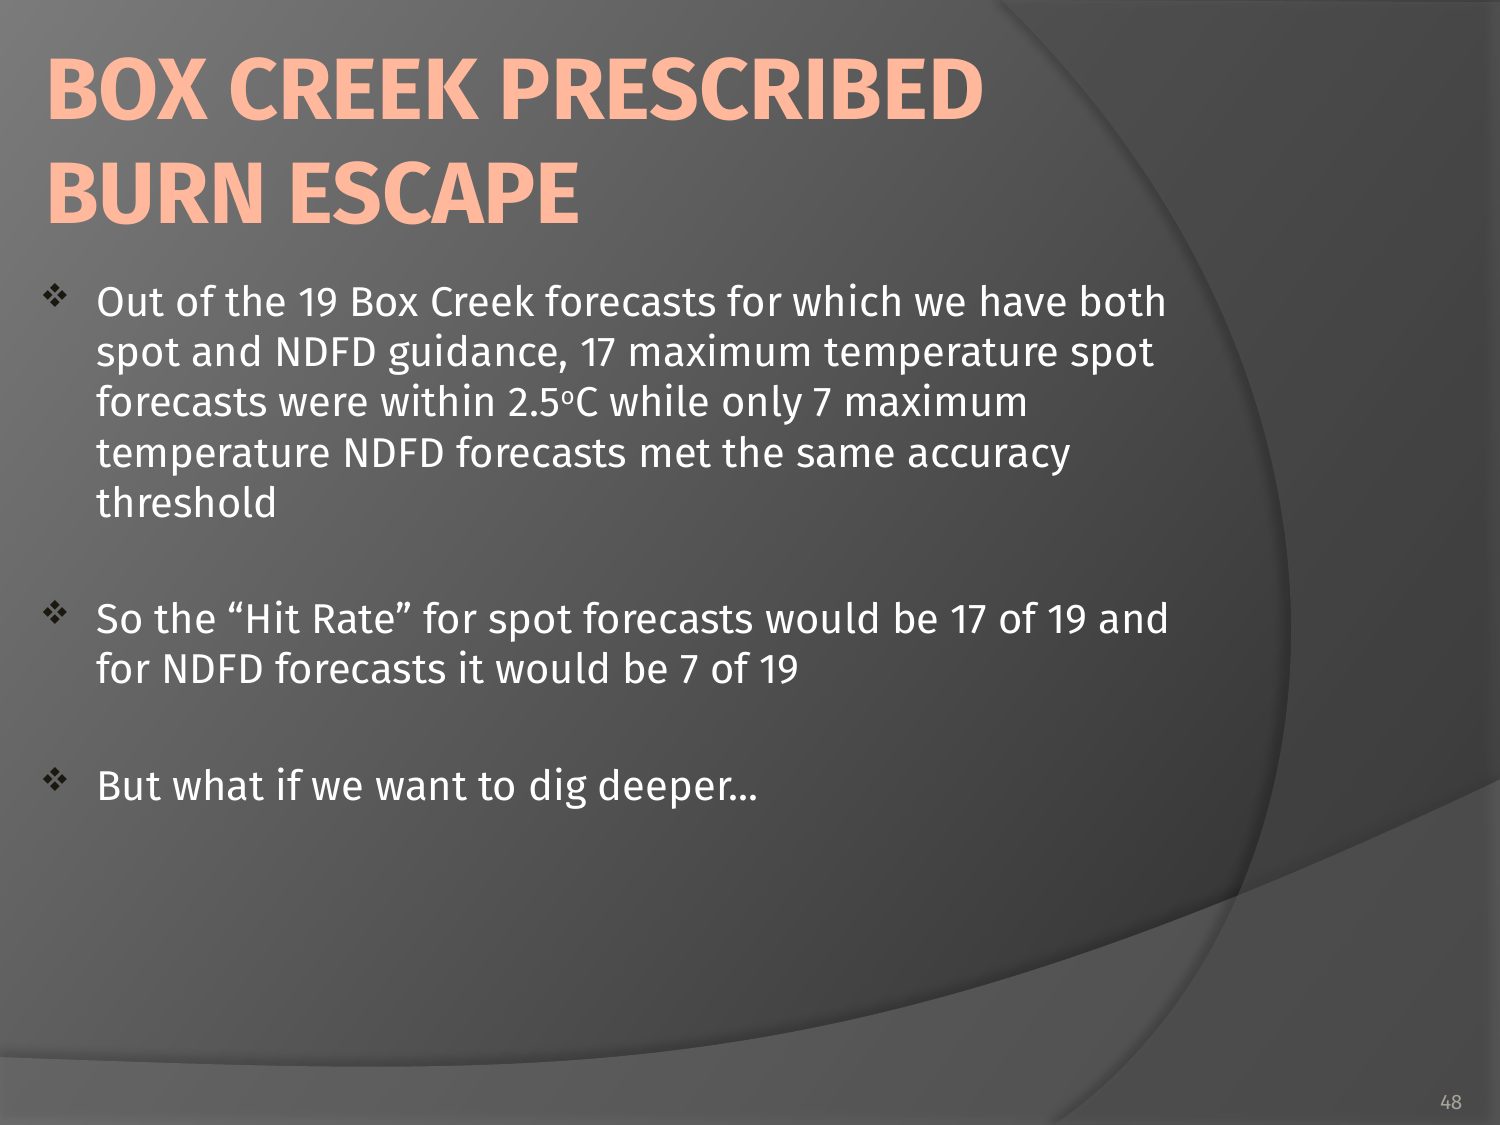

# Box creek prescribed burn escape
Out of the 19 Box Creek forecasts for which we have both spot and NDFD guidance, 17 maximum temperature spot forecasts were within 2.5oC while only 7 maximum temperature NDFD forecasts met the same accuracy threshold

So the “Hit Rate” for spot forecasts would be 17 of 19 and for NDFD forecasts it would be 7 of 19

But what if we want to dig deeper...
48